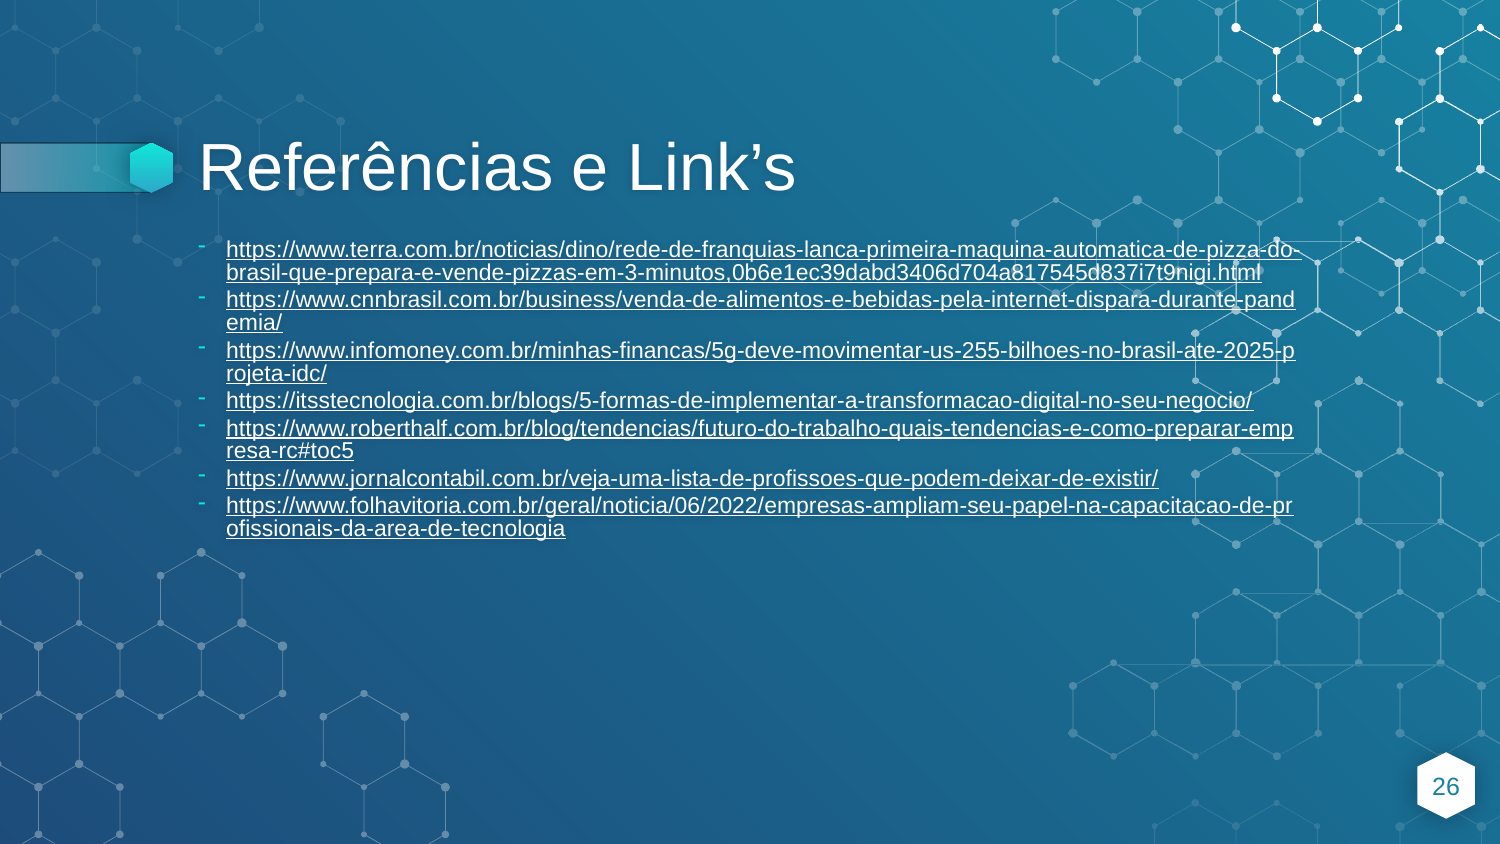

# Referências e Link’s
https://www.terra.com.br/noticias/dino/rede-de-franquias-lanca-primeira-maquina-automatica-de-pizza-do-brasil-que-prepara-e-vende-pizzas-em-3-minutos,0b6e1ec39dabd3406d704a817545d837i7t9nigi.html
https://www.cnnbrasil.com.br/business/venda-de-alimentos-e-bebidas-pela-internet-dispara-durante-pandemia/
https://www.infomoney.com.br/minhas-financas/5g-deve-movimentar-us-255-bilhoes-no-brasil-ate-2025-projeta-idc/
https://itsstecnologia.com.br/blogs/5-formas-de-implementar-a-transformacao-digital-no-seu-negocio/
https://www.roberthalf.com.br/blog/tendencias/futuro-do-trabalho-quais-tendencias-e-como-preparar-empresa-rc#toc5
https://www.jornalcontabil.com.br/veja-uma-lista-de-profissoes-que-podem-deixar-de-existir/
https://www.folhavitoria.com.br/geral/noticia/06/2022/empresas-ampliam-seu-papel-na-capacitacao-de-profissionais-da-area-de-tecnologia

26